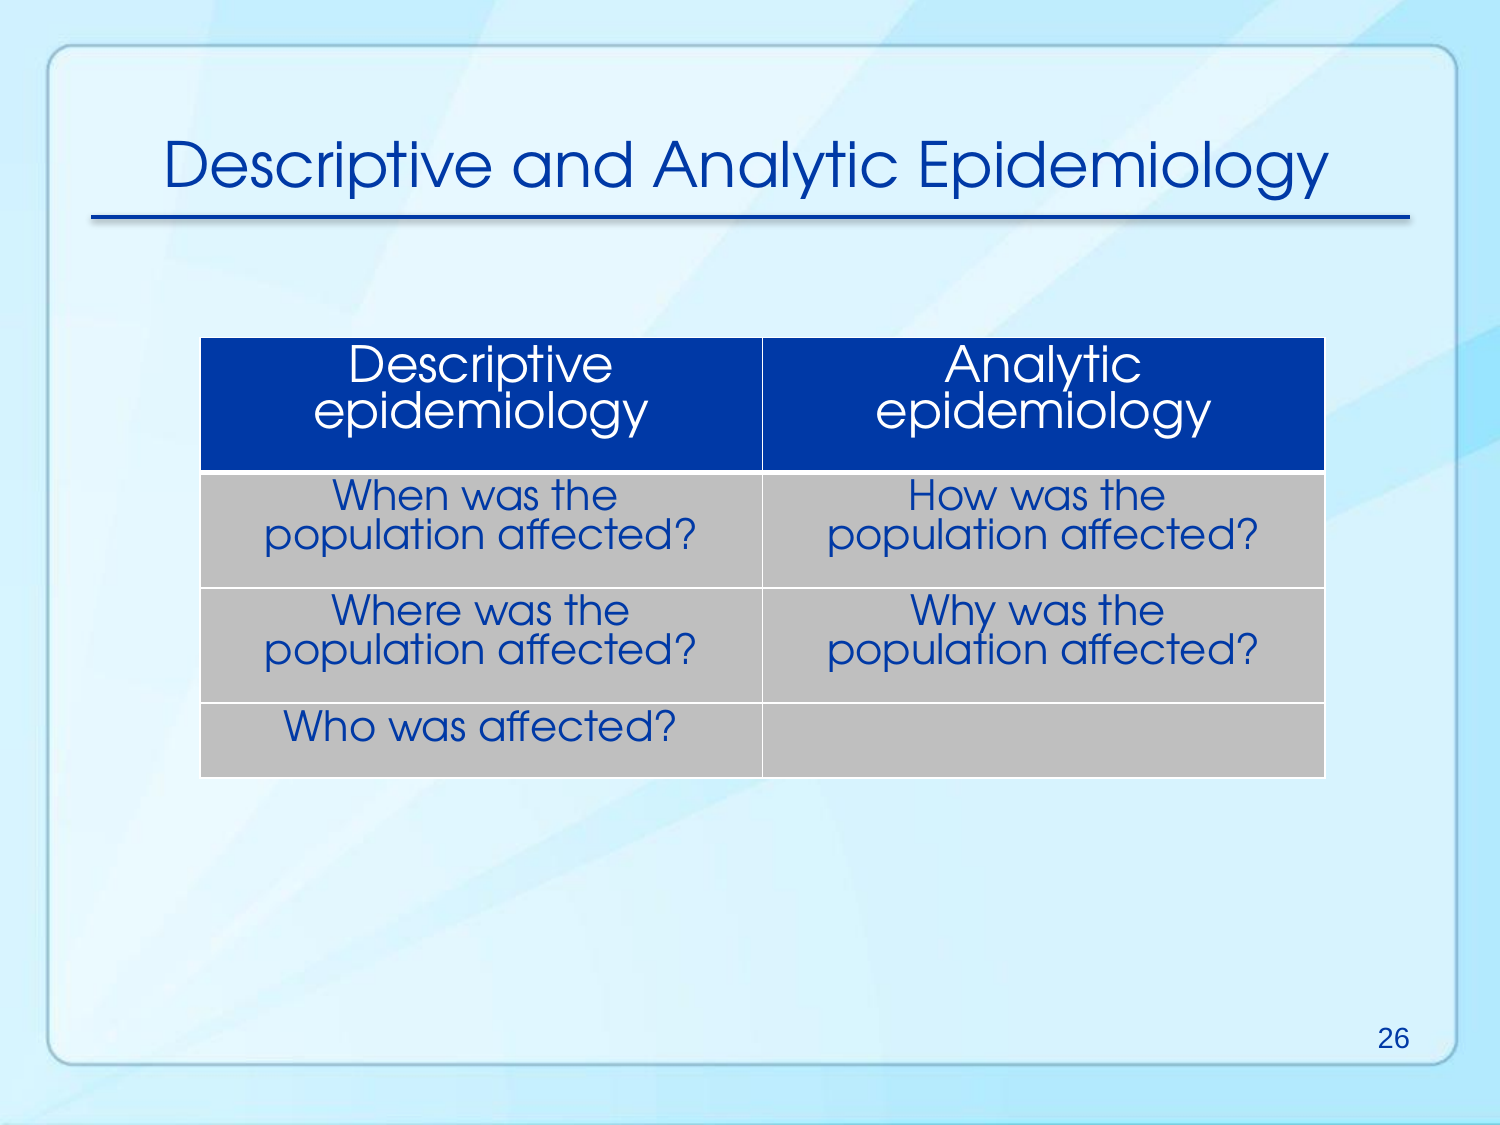

Descriptive and Analytic Epidemiology
| Descriptive epidemiology | Analytic epidemiology |
| --- | --- |
| When was the population affected? | How was the population affected? |
| Where was the population affected? | Why was the population affected? |
| Who was affected? |  |
26